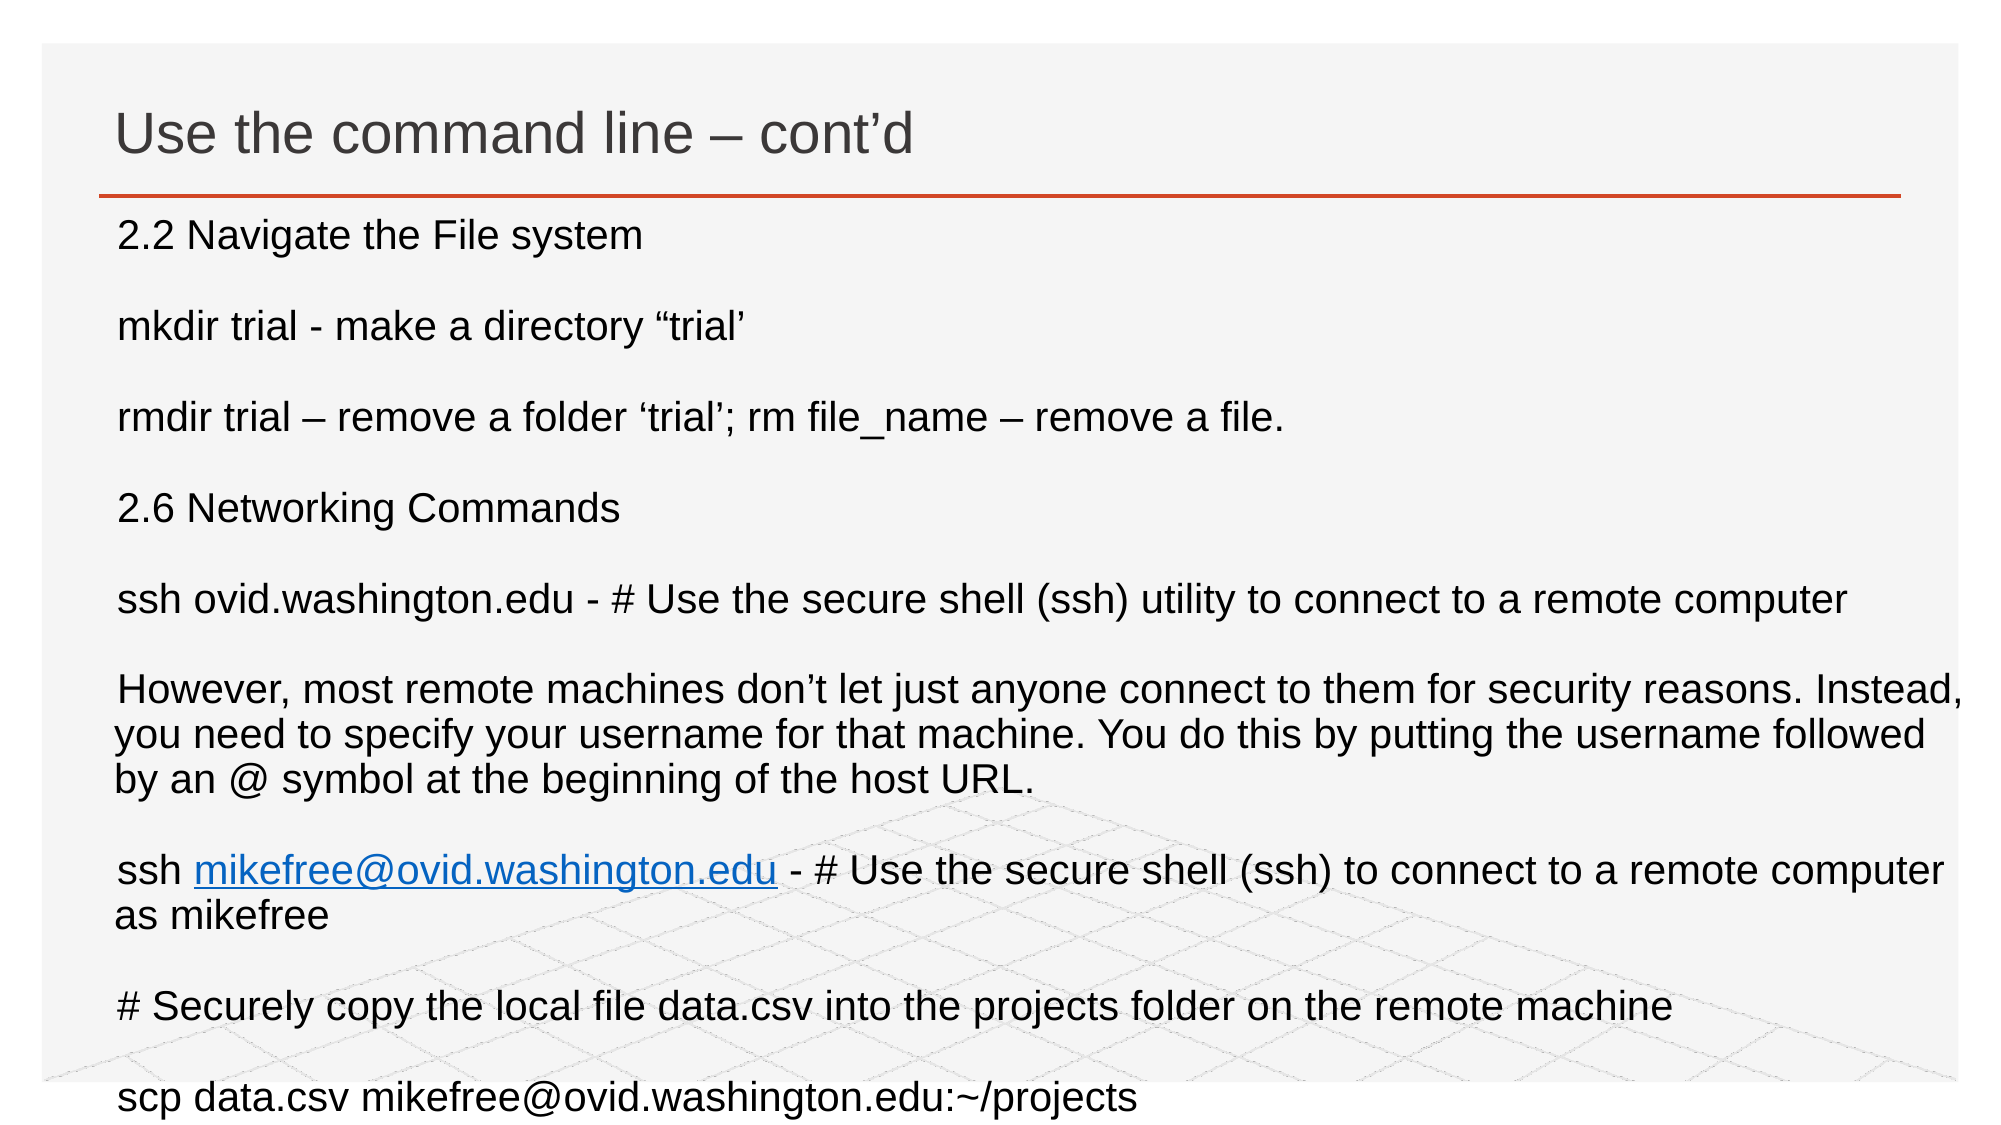

# Use the command line – cont’d
2.2 Navigate the File system
mkdir trial - make a directory “trial’
rmdir trial – remove a folder ‘trial’; rm file_name – remove a file.
2.6 Networking Commands
ssh ovid.washington.edu - # Use the secure shell (ssh) utility to connect to a remote computer
However, most remote machines don’t let just anyone connect to them for security reasons. Instead, you need to specify your username for that machine. You do this by putting the username followed by an @ symbol at the beginning of the host URL.
ssh mikefree@ovid.washington.edu - # Use the secure shell (ssh) to connect to a remote computer as mikefree
# Securely copy the local file data.csv into the projects folder on the remote machine
scp data.csv mikefree@ovid.washington.edu:~/projects